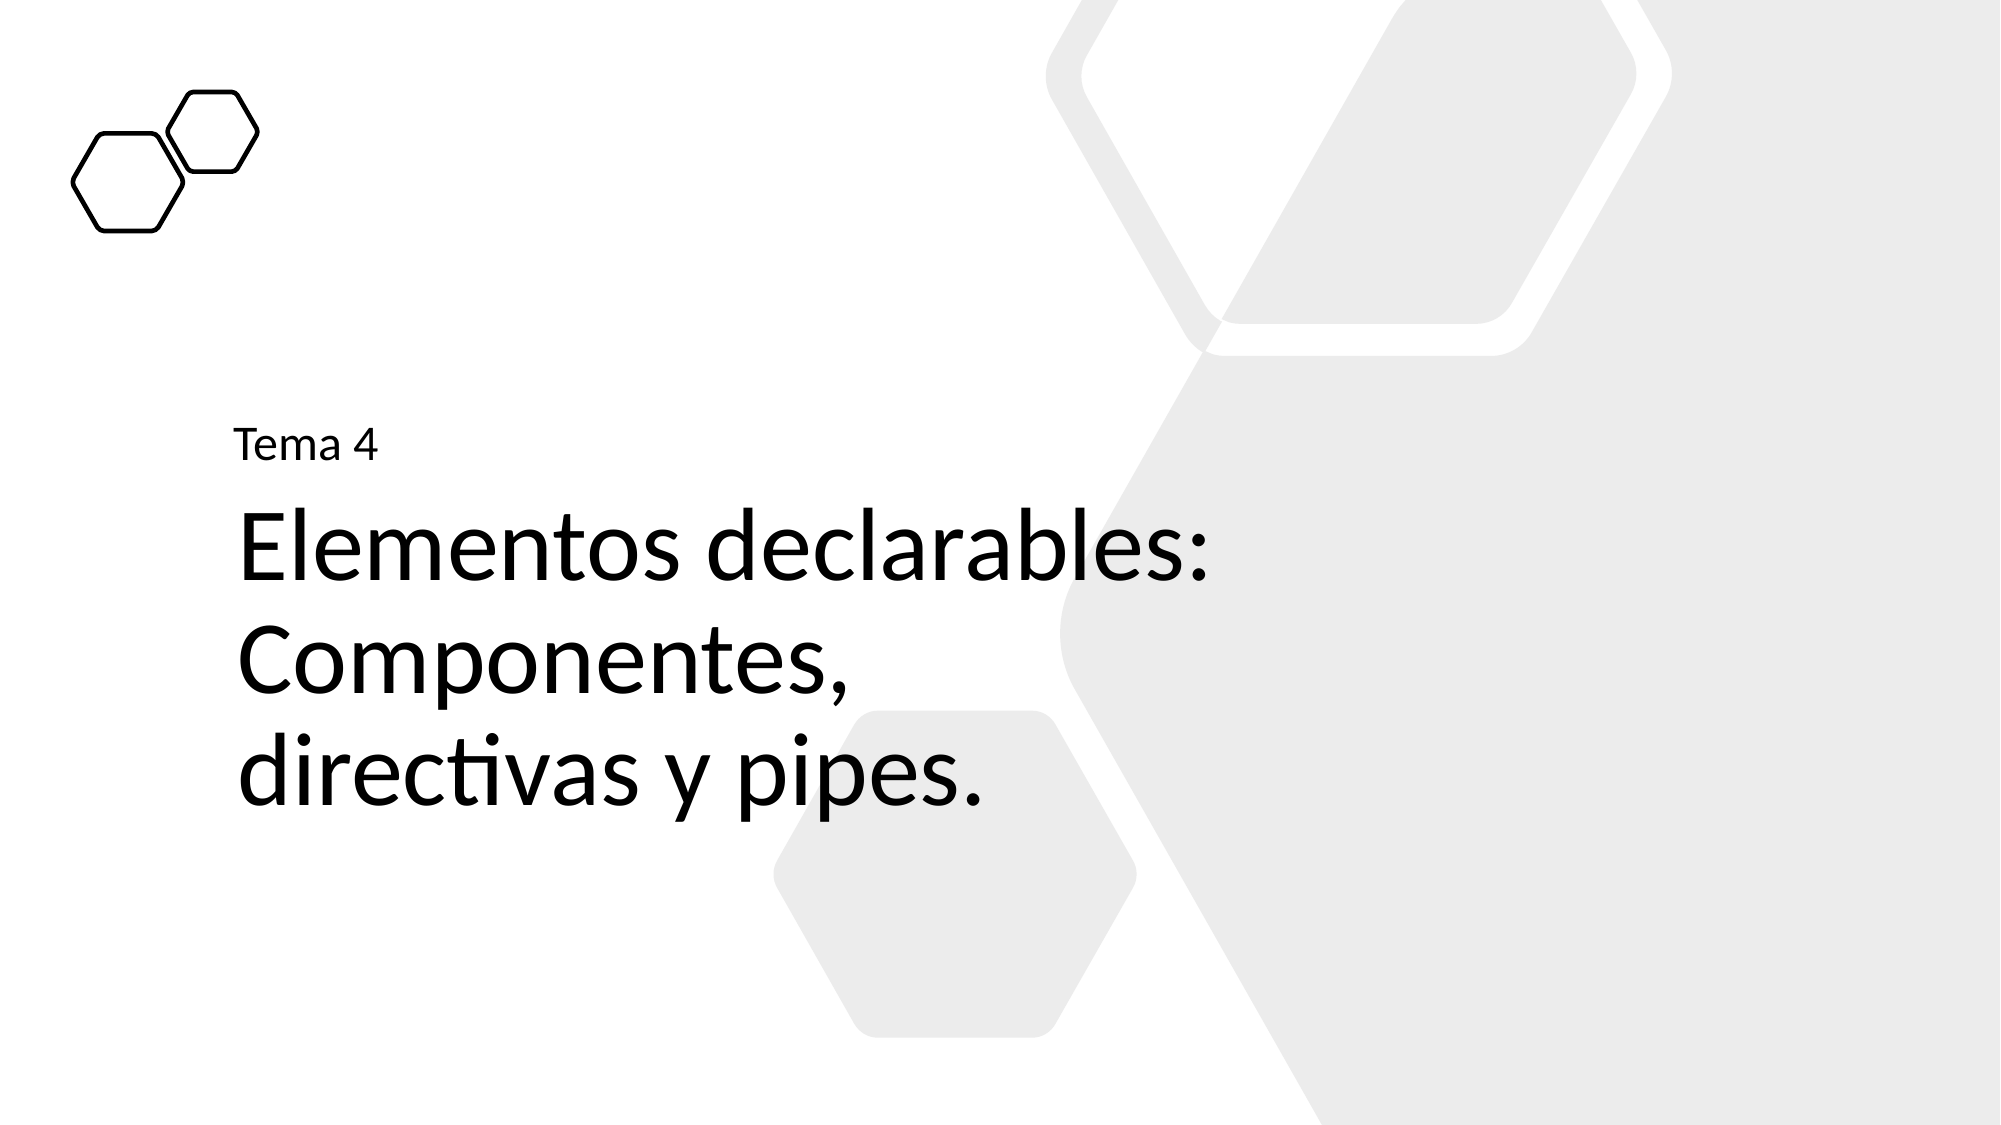

Tema 4
# Elementos declarables: Componentes, directivas y pipes.